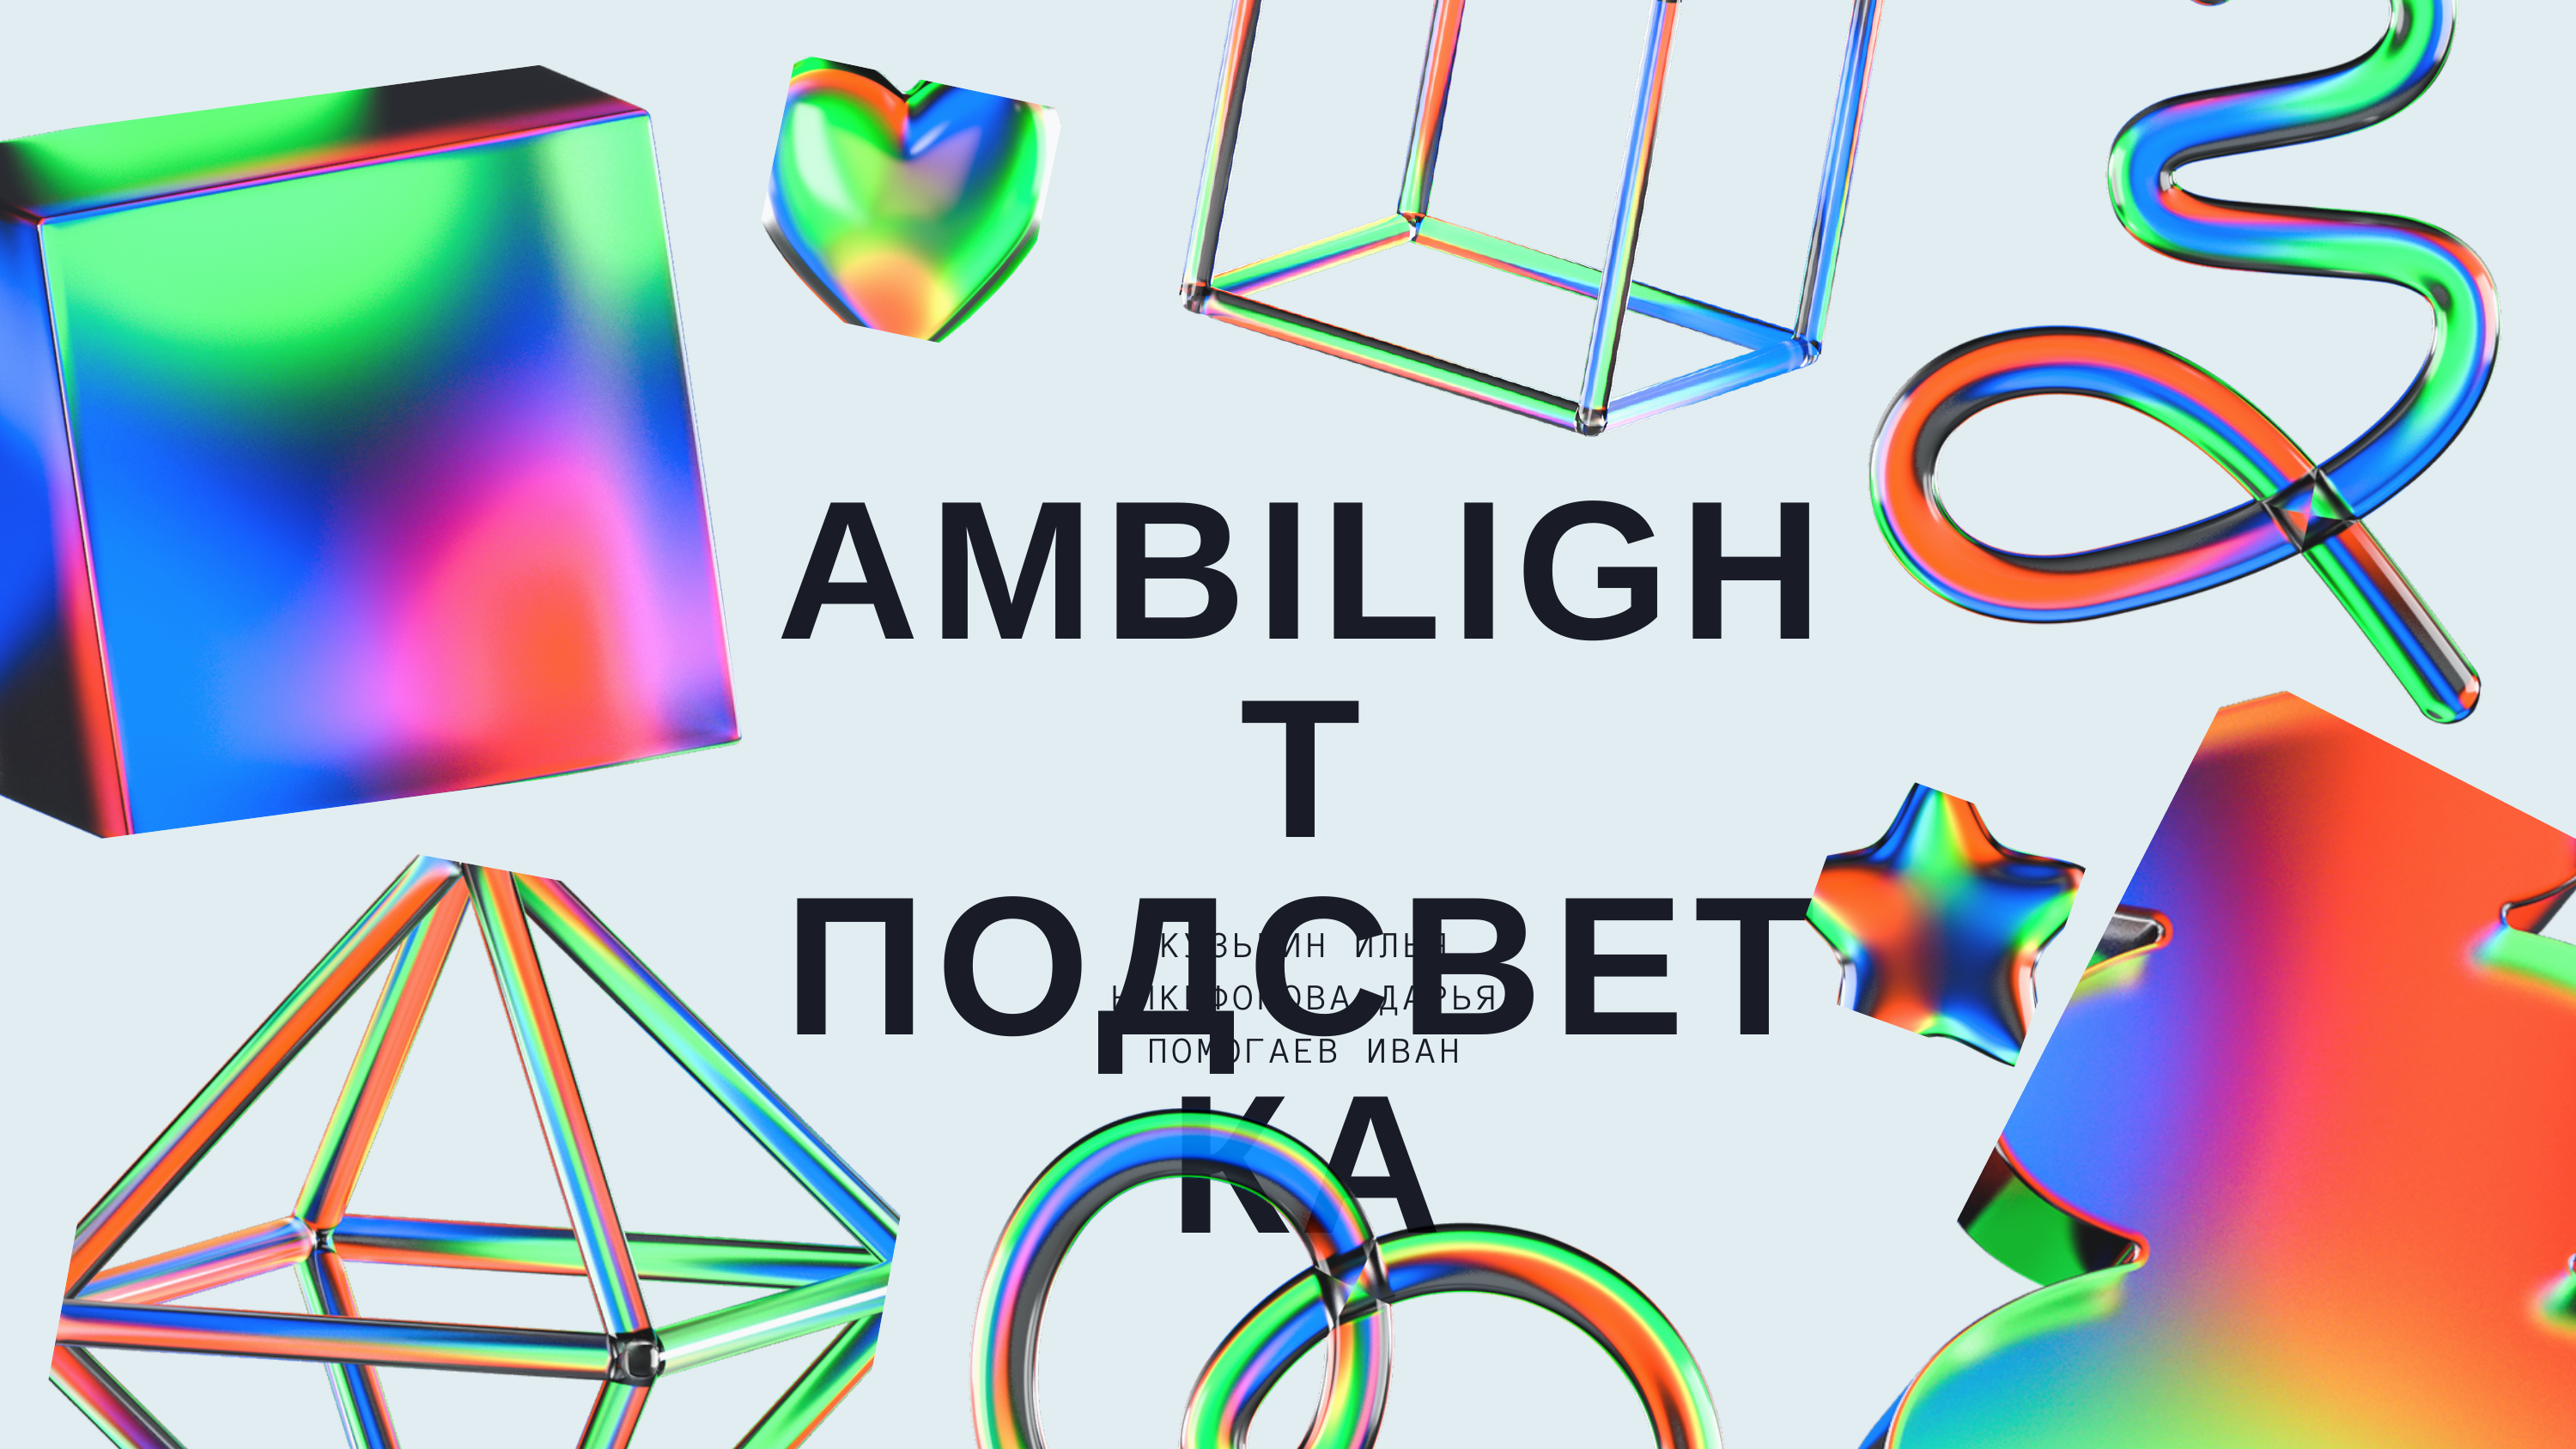

AMBILIGHT ПОДСВЕТКА
КУЗЬМИН ИЛЬЯ
НИКИФОРОВА ДАРЬЯ
ПОМОГАЕВ ИВАН